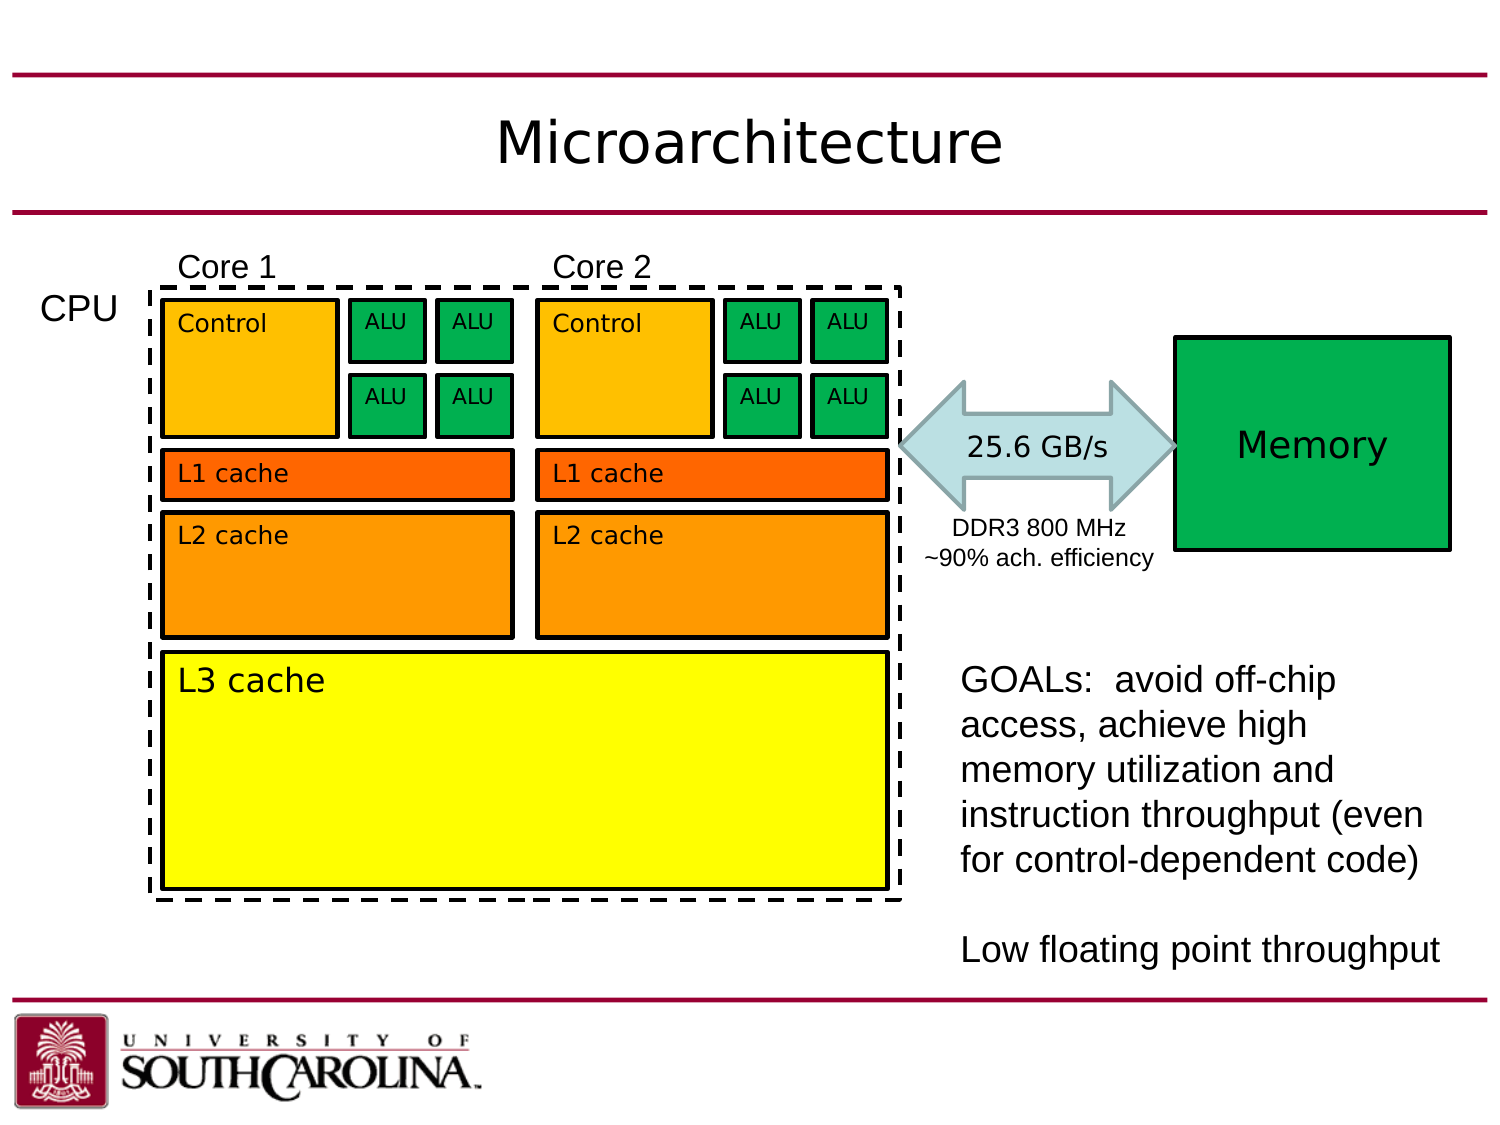

# Microarchitecture
Core 1
Core 2
CPU

Control
ALU
ALU
Control
ALU
ALU
Memory
ALU
ALU
ALU
ALU
25.6 GB/s
L1 cache
L1 cache
DDR3 800 MHz
~90% ach. efficiency
L2 cache
L2 cache
GOALs:  avoid off-chip access, achieve high memory utilization and instruction throughput (even for control-dependent code)

Low floating point throughput
L3 cache